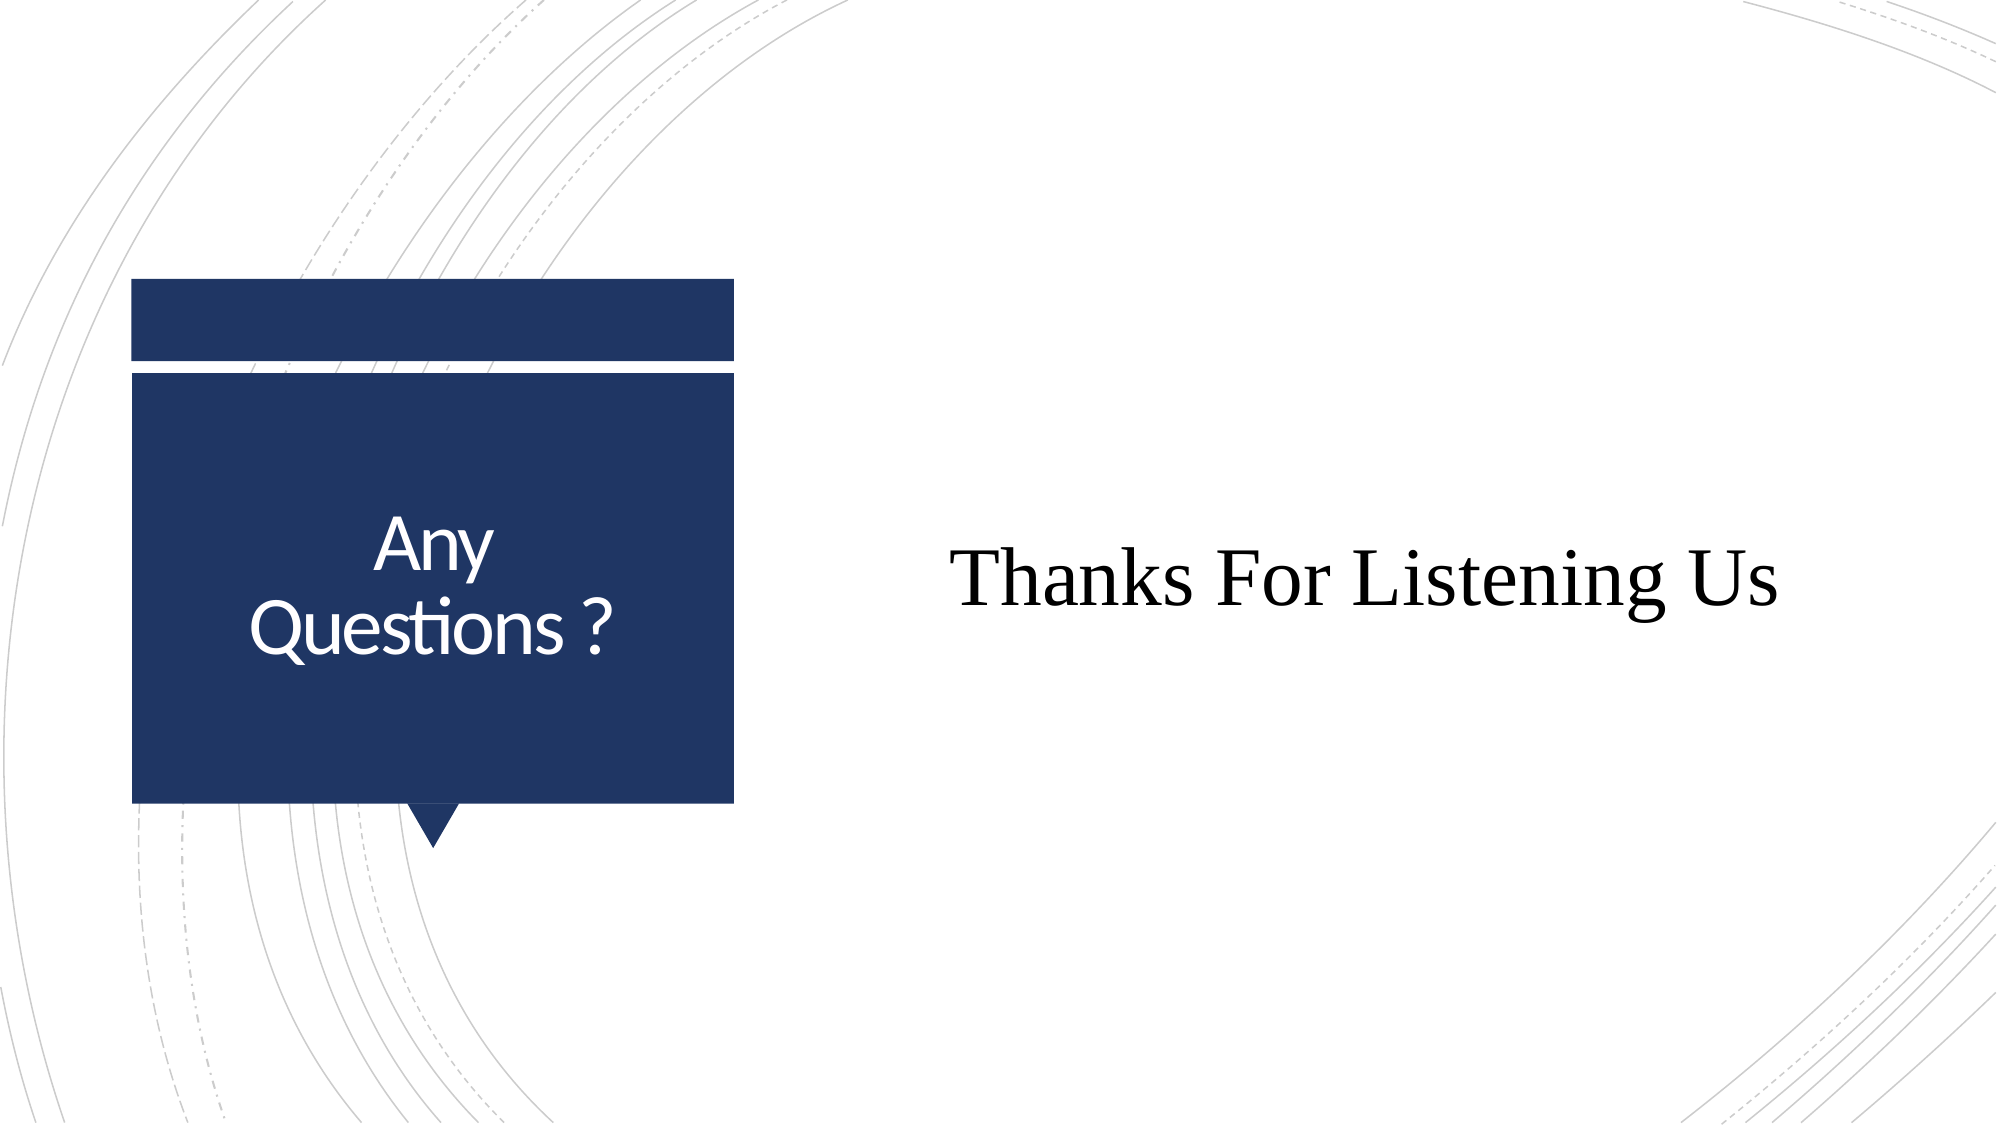

Thanks For Listening Us
# Any Questions ?